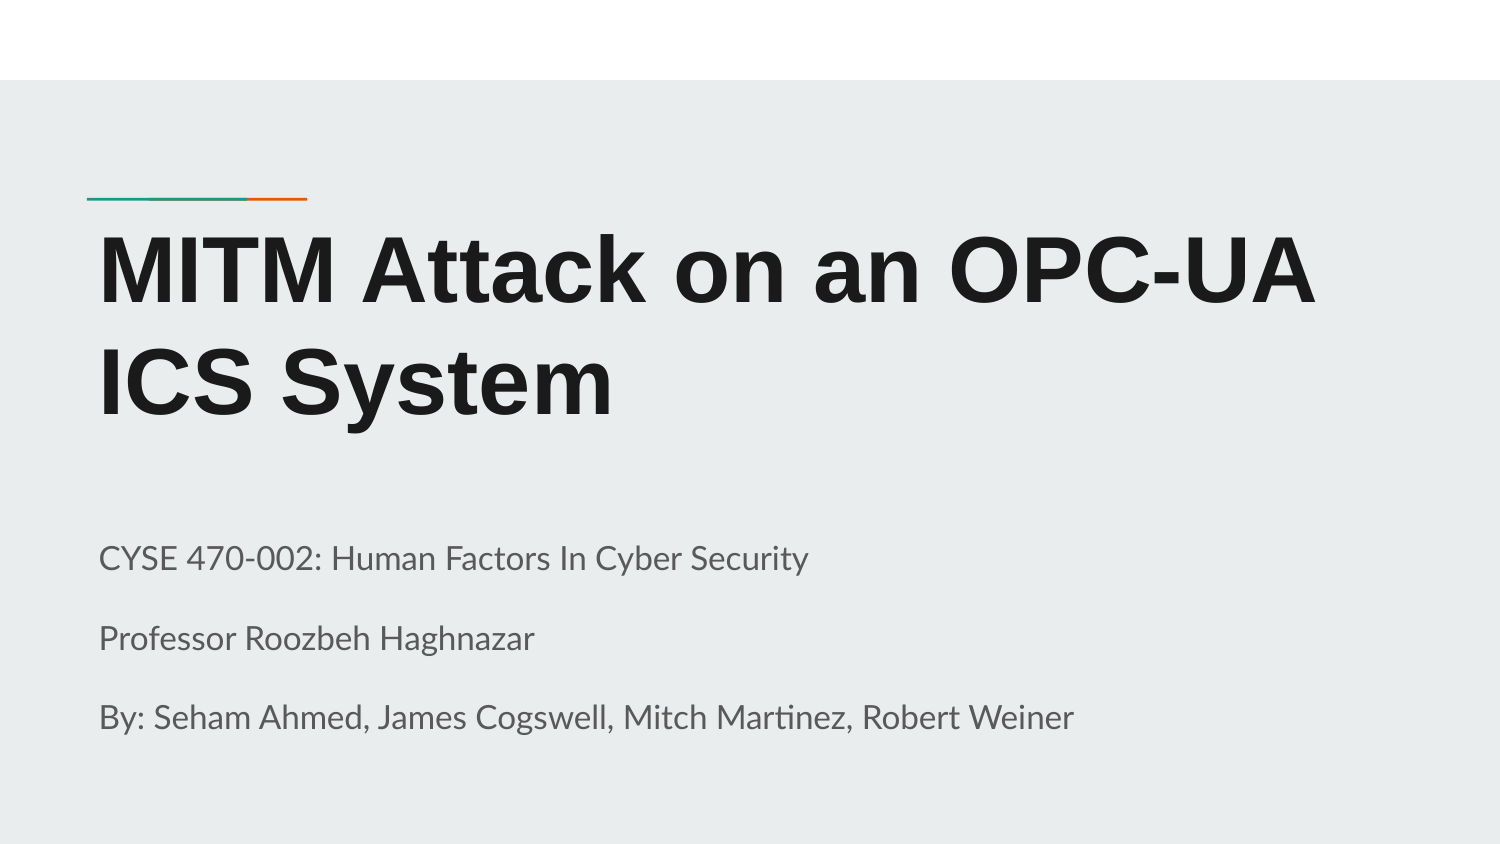

# MITM Attack on an OPC-UA ICS System
CYSE 470-002: Human Factors In Cyber Security

Professor Roozbeh Haghnazar

By: Seham Ahmed, James Cogswell, Mitch Martinez, Robert Weiner